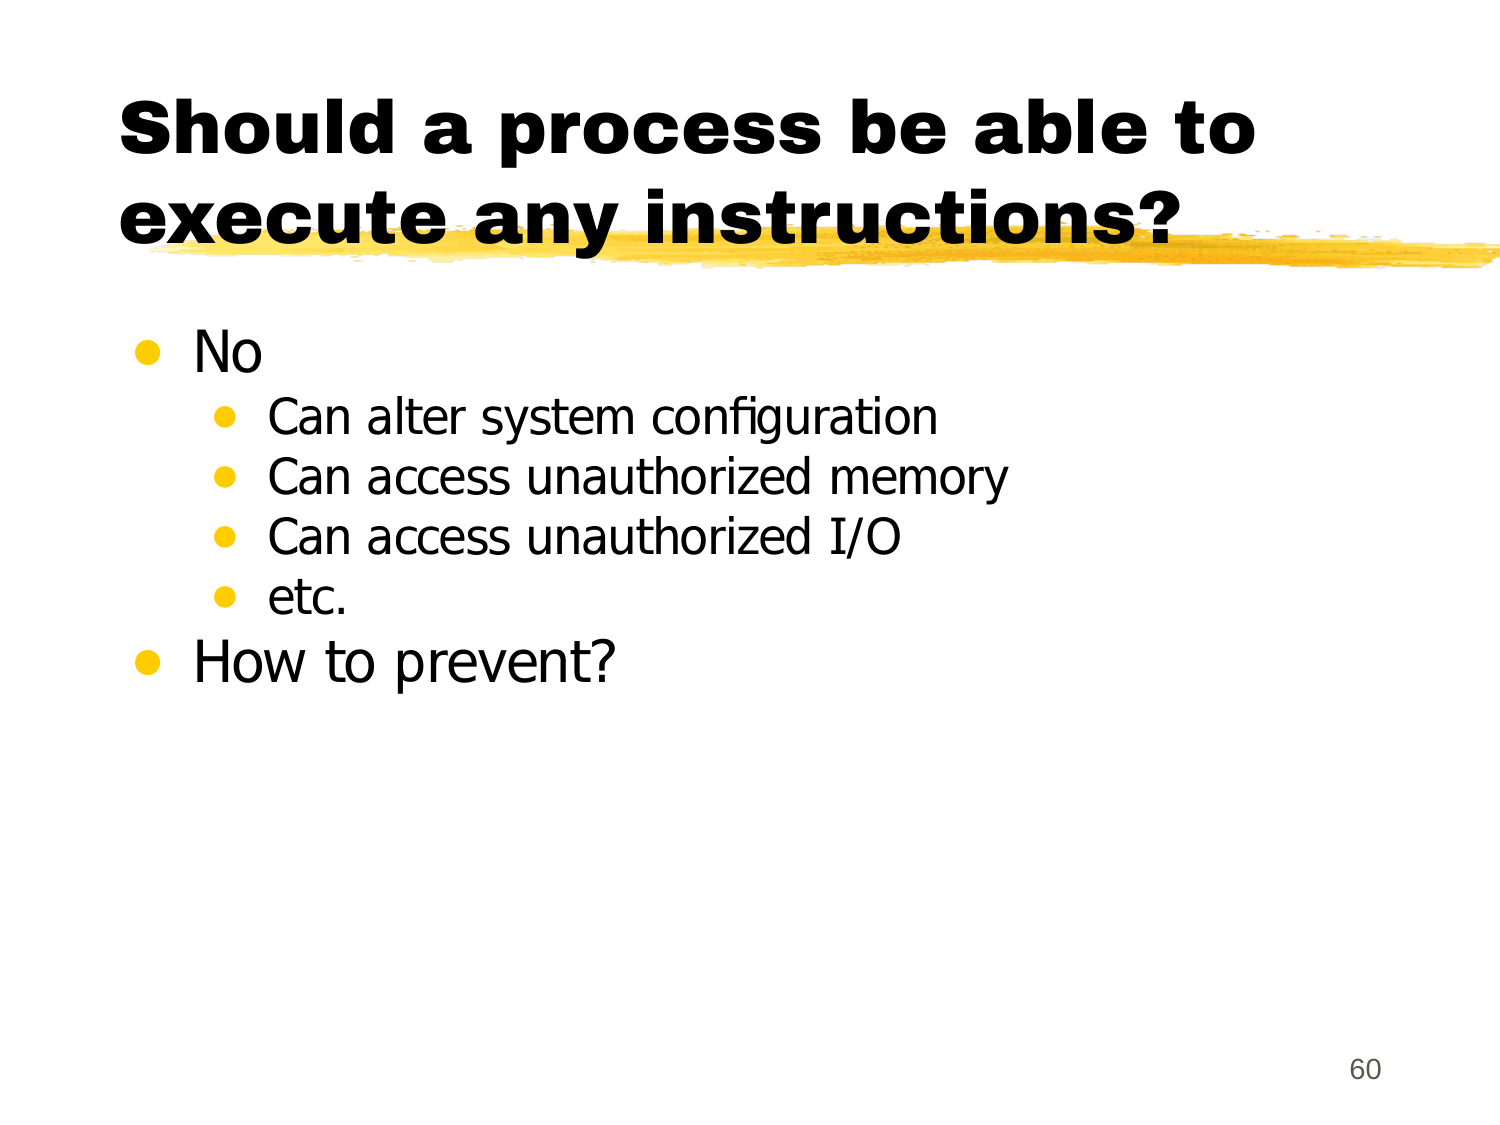

# Should a process be able to execute any instructions?
No
Can alter system configuration
Can access unauthorized memory
Can access unauthorized I/O
etc.
How to prevent?
60